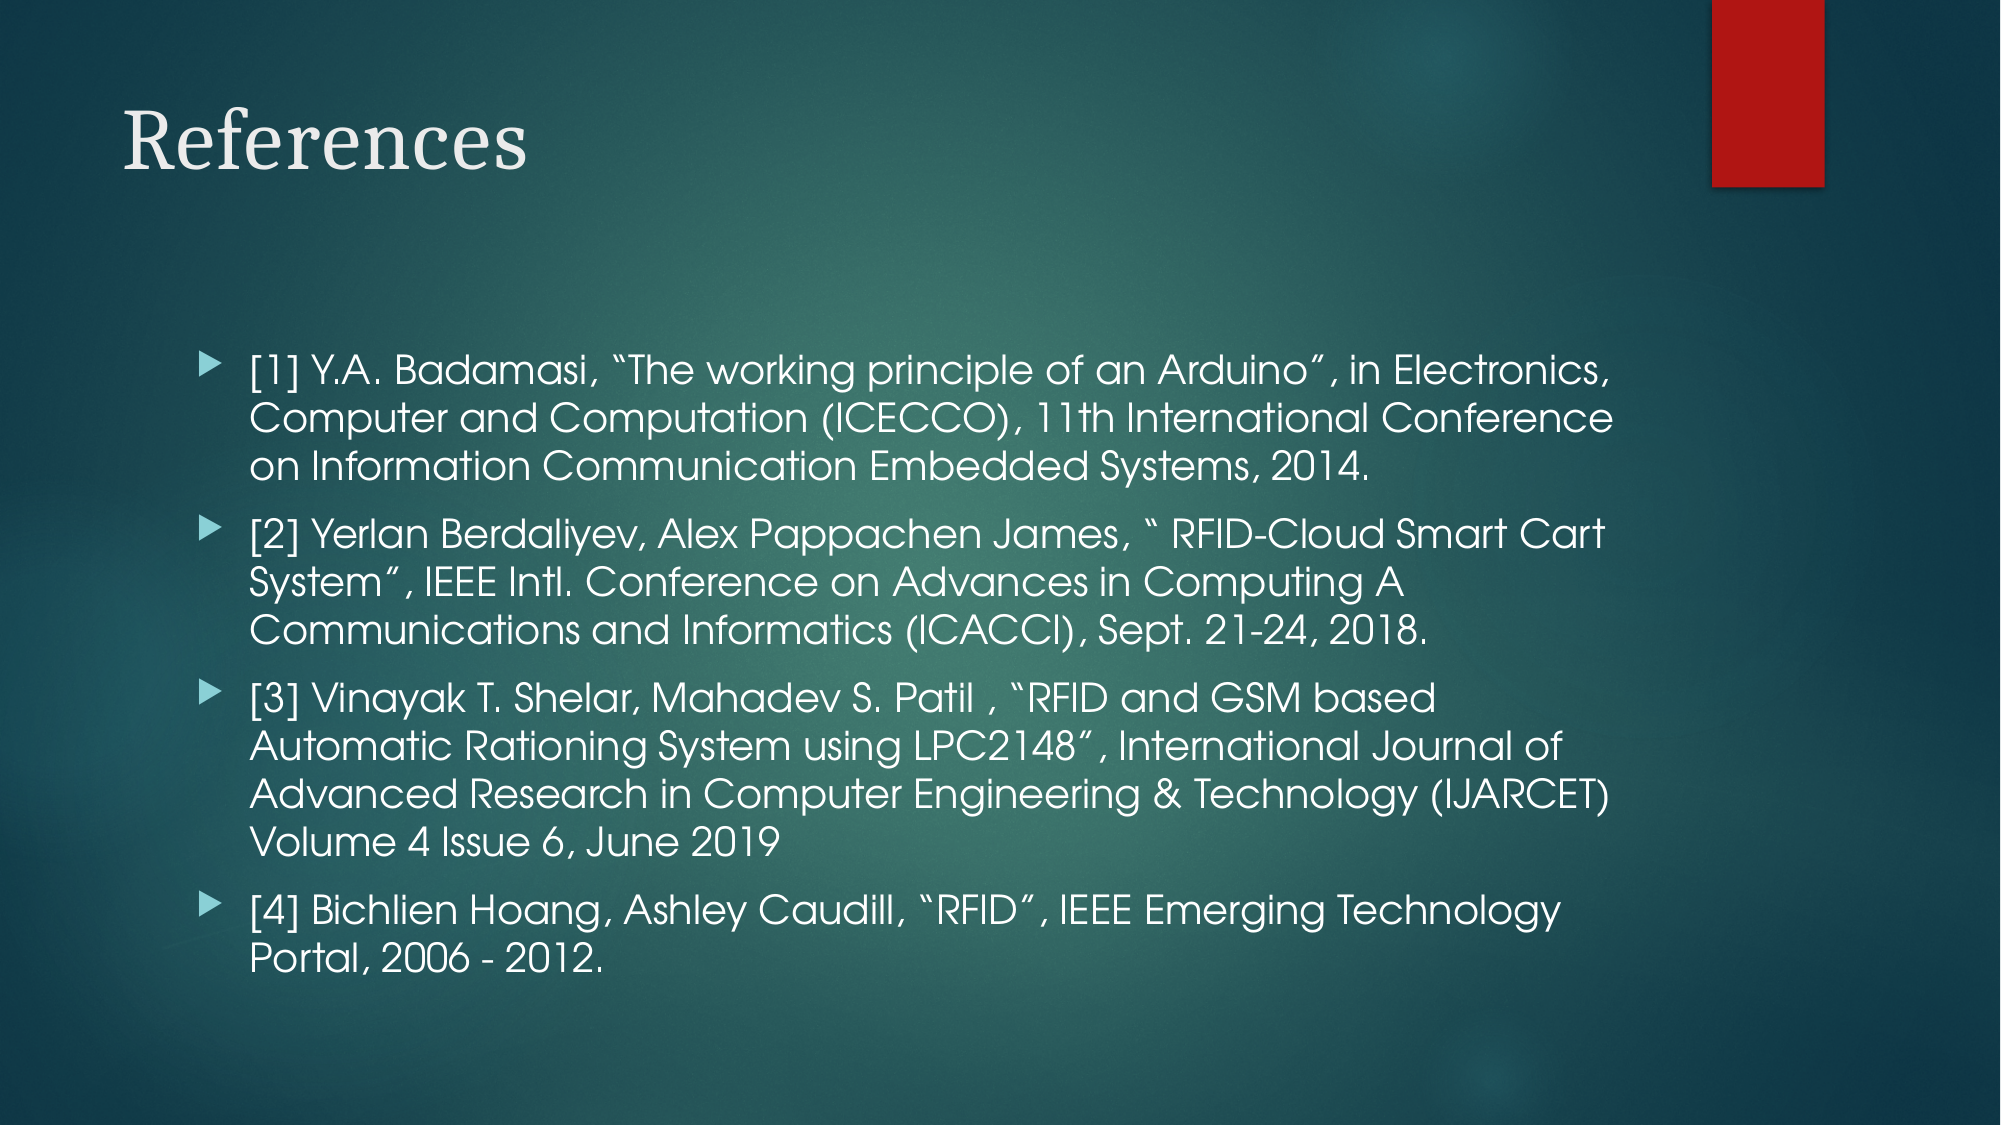

# References
[1] Y.A. Badamasi, “The working principle of an Arduino”, in Electronics, Computer and Computation (ICECCO), 11th International Conference on Information Communication Embedded Systems, 2014.
[2] Yerlan Berdaliyev, Alex Pappachen James, “ RFID-Cloud Smart Cart System”, IEEE Intl. Conference on Advances in Computing A Communications and Informatics (ICACCI), Sept. 21-24, 2018.
[3] Vinayak T. Shelar, Mahadev S. Patil , “RFID and GSM based Automatic Rationing System using LPC2148”, International Journal of Advanced Research in Computer Engineering & Technology (IJARCET) Volume 4 Issue 6, June 2019
[4] Bichlien Hoang, Ashley Caudill, “RFID”, IEEE Emerging Technology Portal, 2006 - 2012.